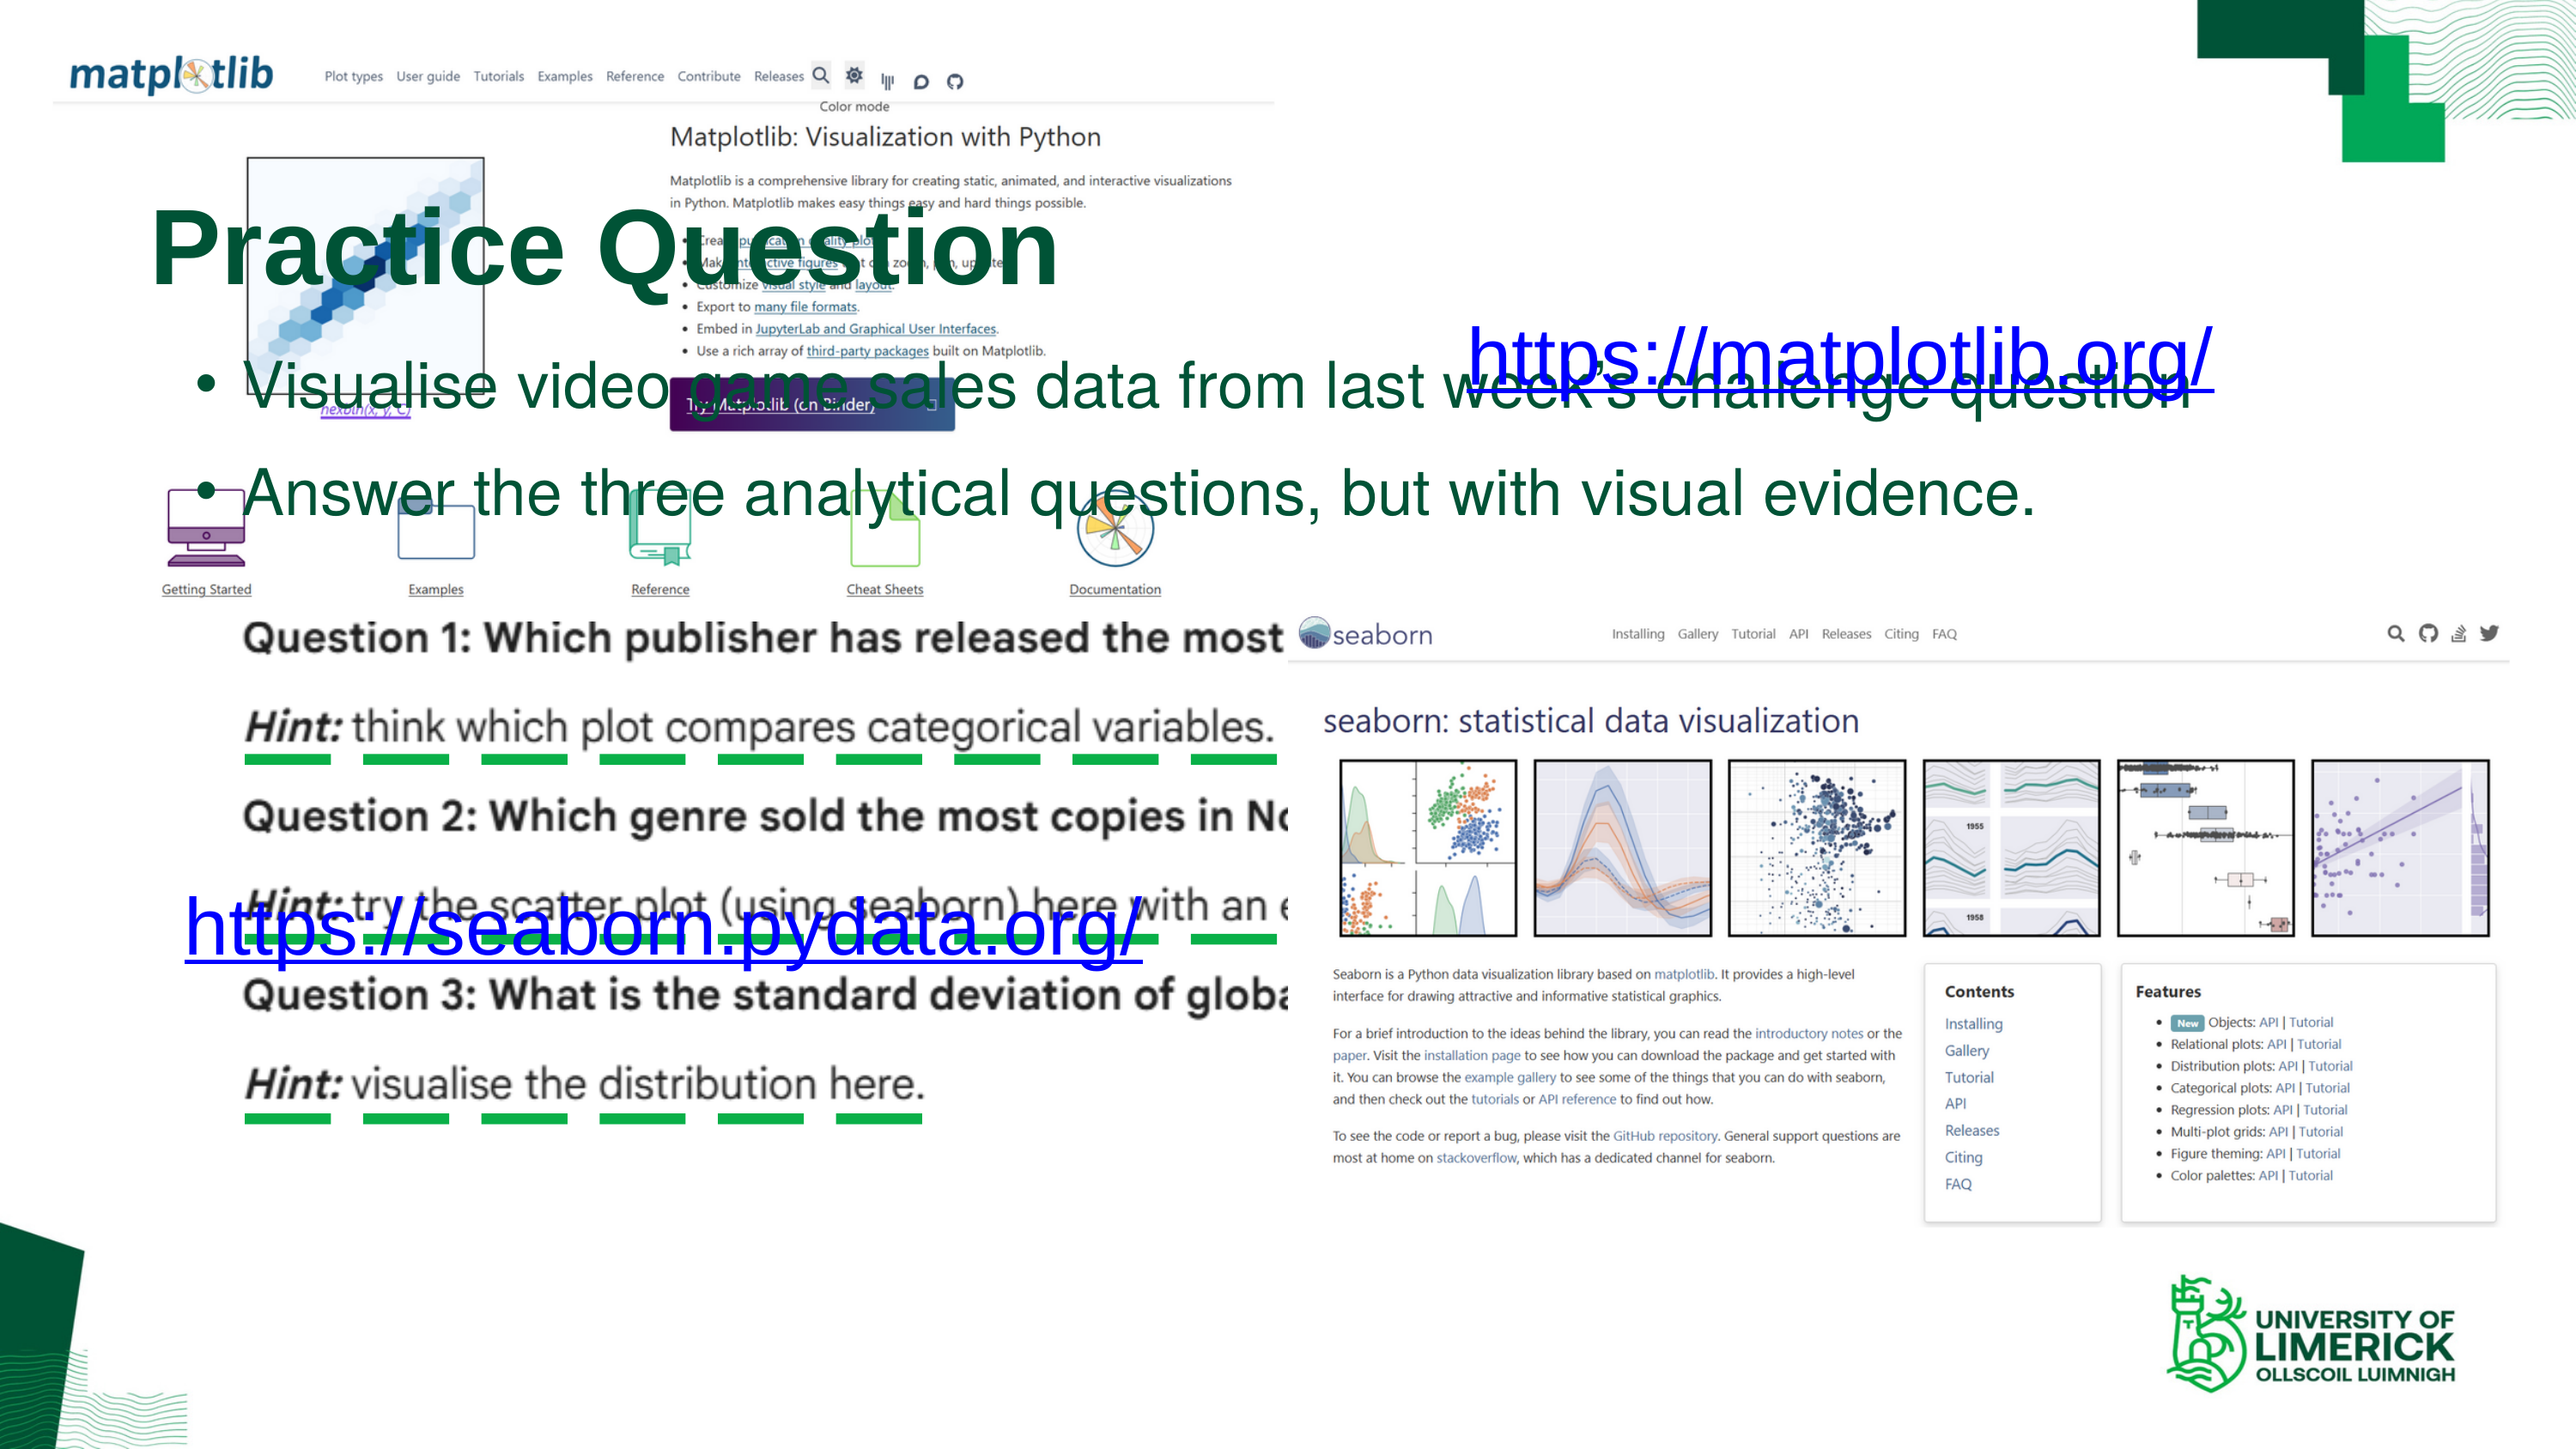

Practice Question
https://matplotlib.org/
Visualise video game sales data from last week’s challenge question
Answer the three analytical questions, but with visual evidence.

https://seaborn.pydata.org/